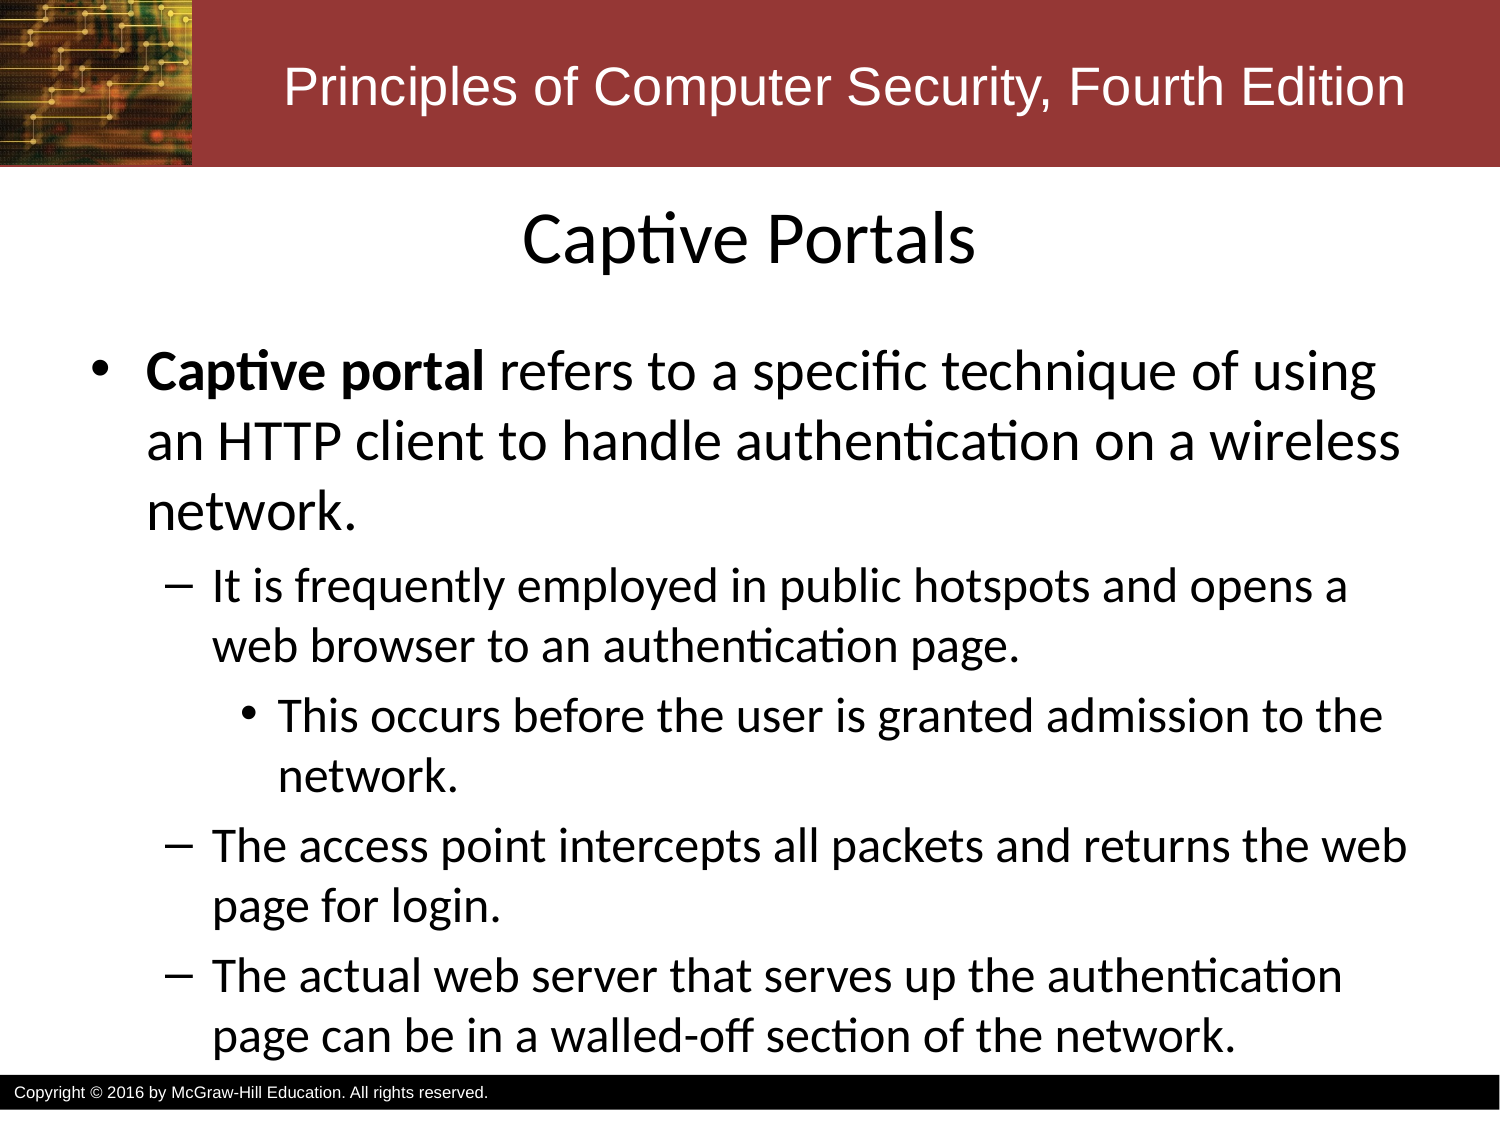

# Captive Portals
Captive portal refers to a specific technique of using an HTTP client to handle authentication on a wireless network.
It is frequently employed in public hotspots and opens a web browser to an authentication page.
This occurs before the user is granted admission to the network.
The access point intercepts all packets and returns the web page for login.
The actual web server that serves up the authentication page can be in a walled-off section of the network.